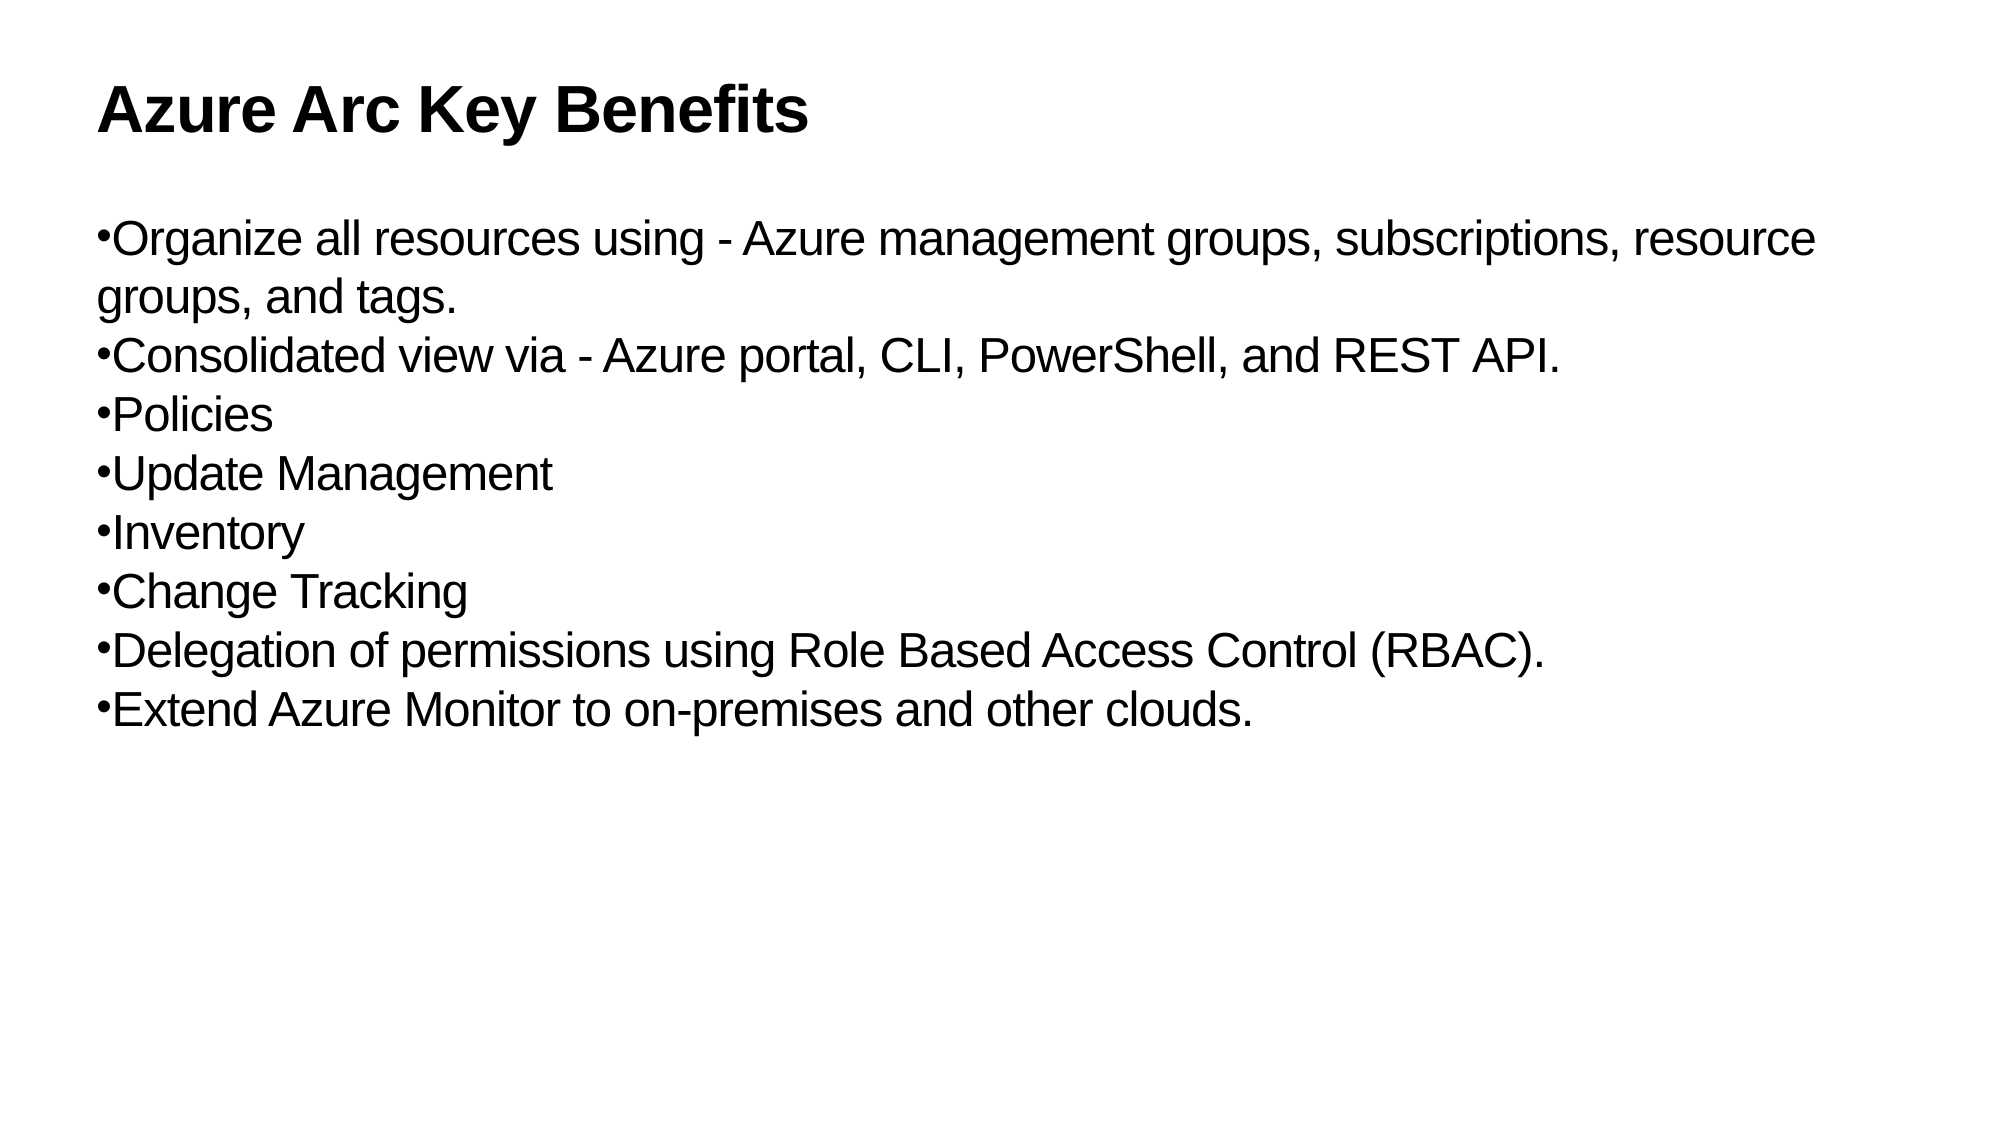

# Azure Arc Key Benefits
Organize all resources using - Azure management groups, subscriptions, resource groups, and tags.​
Consolidated view via - Azure portal, CLI, PowerShell, and REST API.​
Policies​
Update Management​
Inventory​
Change Tracking​
Delegation of permissions using Role Based Access Control (RBAC).​
Extend Azure Monitor to on-premises and other clouds.​